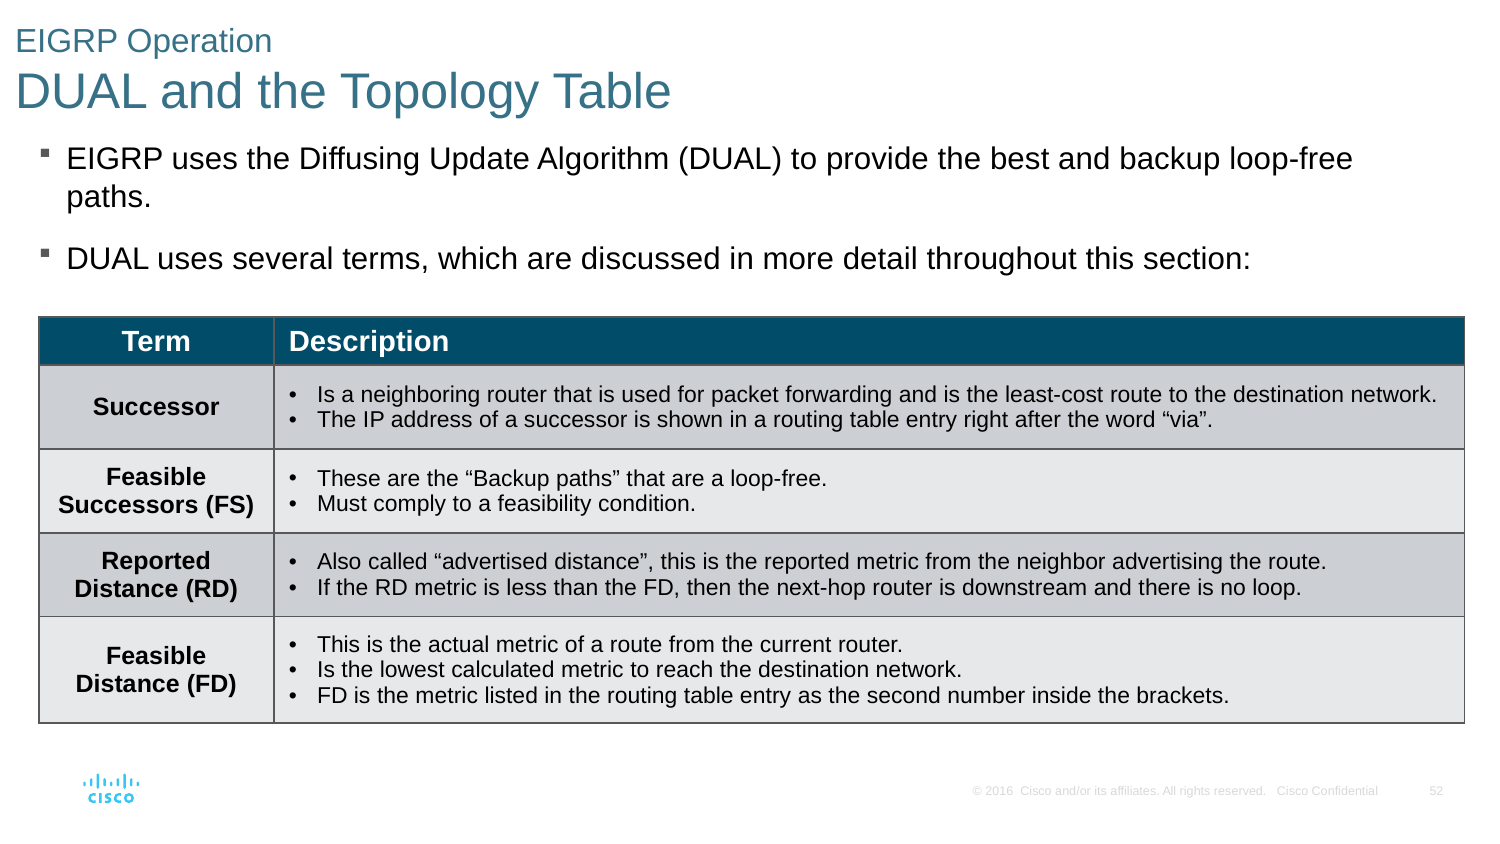

# EIGRP Operation DUAL and the Topology Table
EIGRP uses the Diffusing Update Algorithm (DUAL) to provide the best and backup loop-free paths.
DUAL uses several terms, which are discussed in more detail throughout this section:
| Term | Description |
| --- | --- |
| Successor | Is a neighboring router that is used for packet forwarding and is the least-cost route to the destination network. The IP address of a successor is shown in a routing table entry right after the word “via”. |
| Feasible Successors (FS) | These are the “Backup paths” that are a loop-free. Must comply to a feasibility condition. |
| Reported Distance (RD) | Also called “advertised distance”, this is the reported metric from the neighbor advertising the route. If the RD metric is less than the FD, then the next-hop router is downstream and there is no loop. |
| Feasible Distance (FD) | This is the actual metric of a route from the current router. Is the lowest calculated metric to reach the destination network. FD is the metric listed in the routing table entry as the second number inside the brackets. |